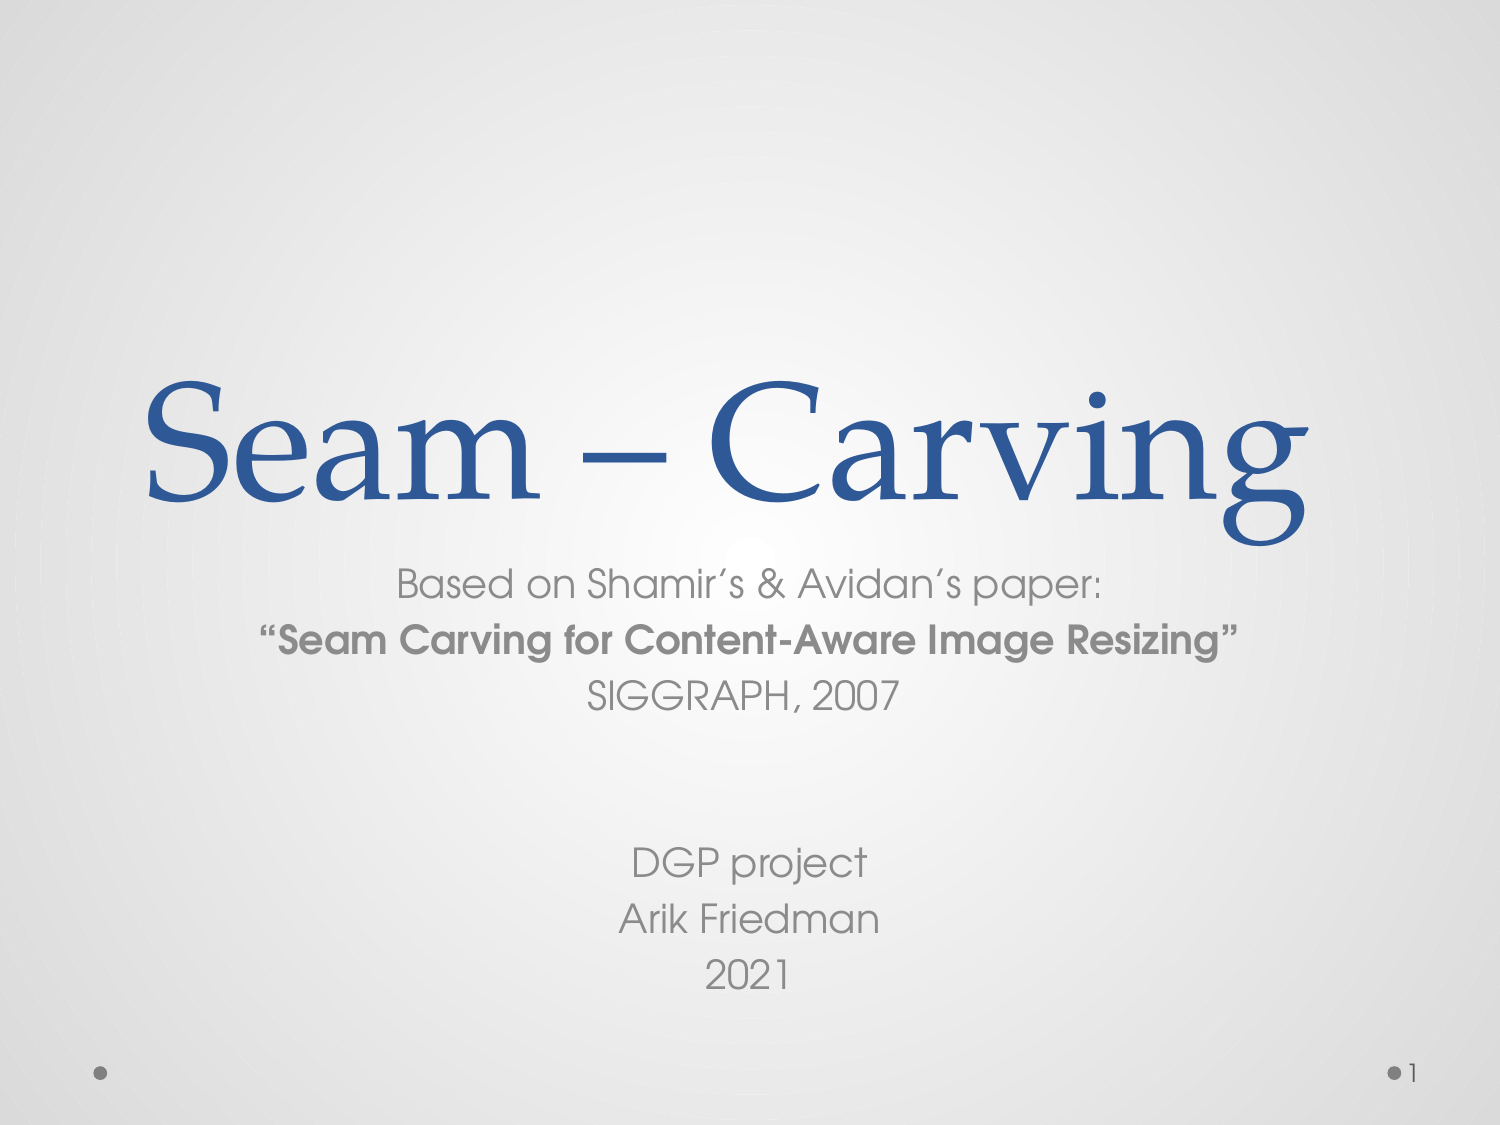

# Seam – Carving
Based on Shamir’s & Avidan’s paper:
“Seam Carving for Content-Aware Image Resizing”
SIGGRAPH, 2007

DGP project
Arik Friedman
2021
1